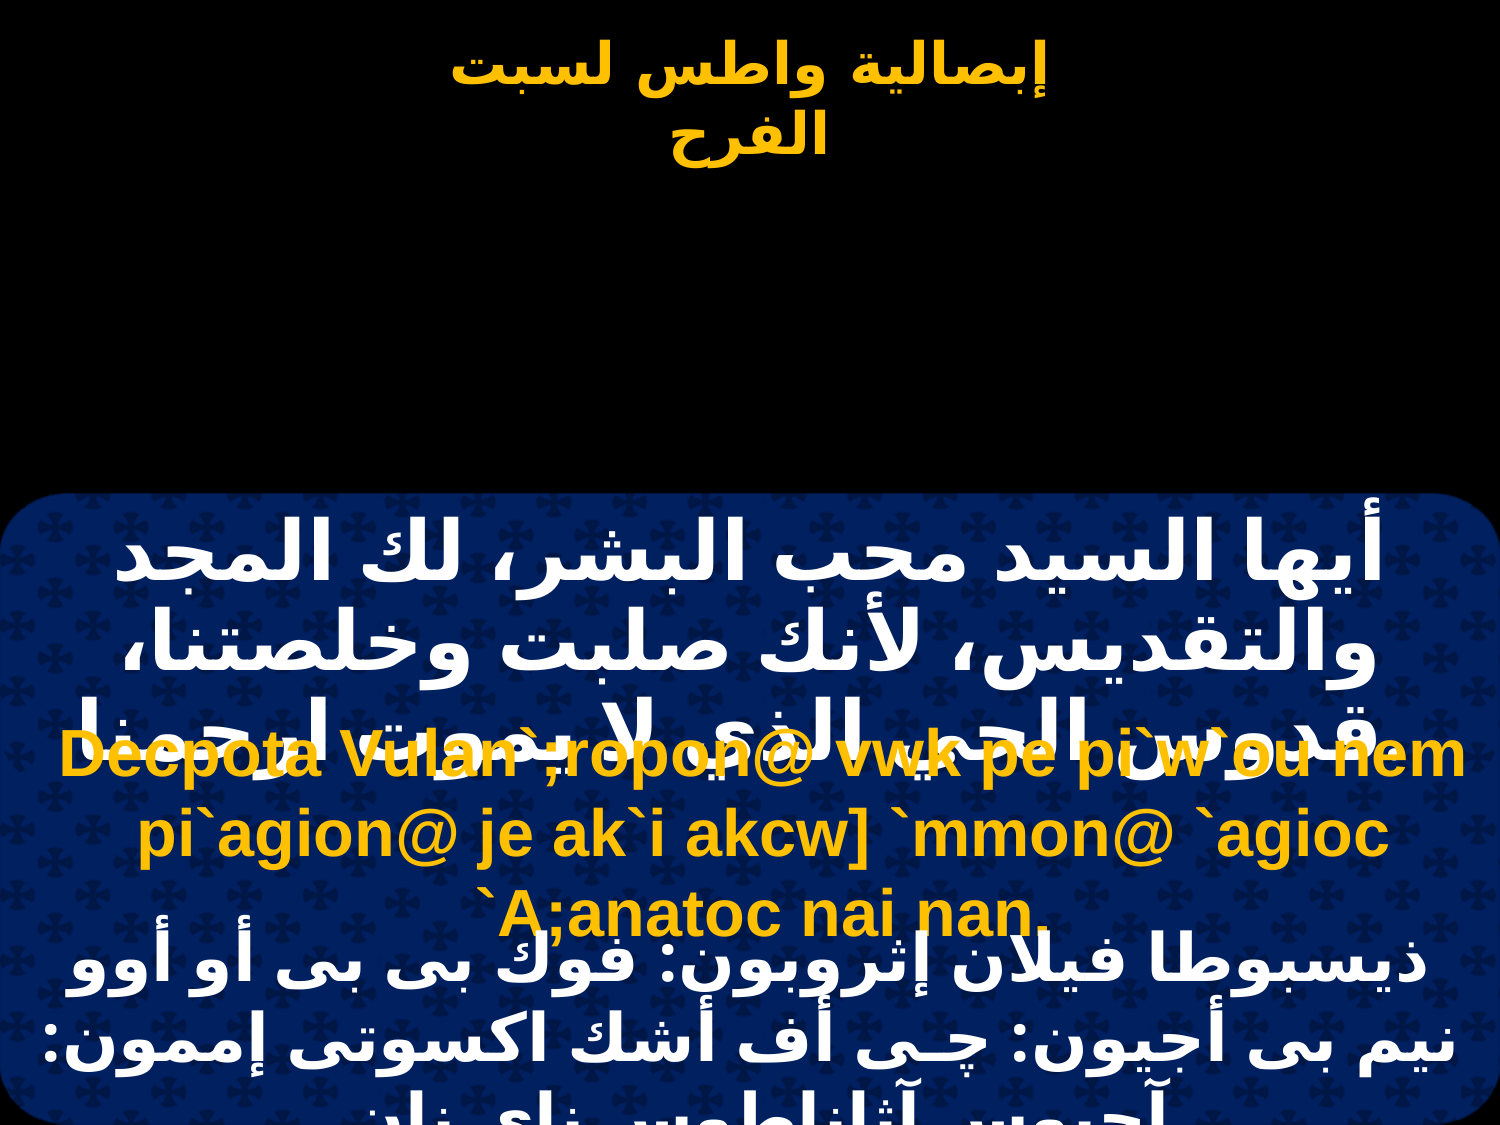

أيها السيد محب البشر، لك المجد والتقديس، لأنك صلبت وخلصتنا، قدوس الحي الذي لا يموت ارحمنا.

Decpota Vulan`;ropon@ vwk pe pi`w`ou nem pi`agion@ je ak`i akcw] `mmon@ `agioc `A;anatoc nai nan.

ذيسبوطا فيلان إثروبون: فوك بى بى أو أوو نيم بى أجيون: ﭼـى أف أشك اكسوتى إممون: آجيوس آثاناطوس ناى نان.